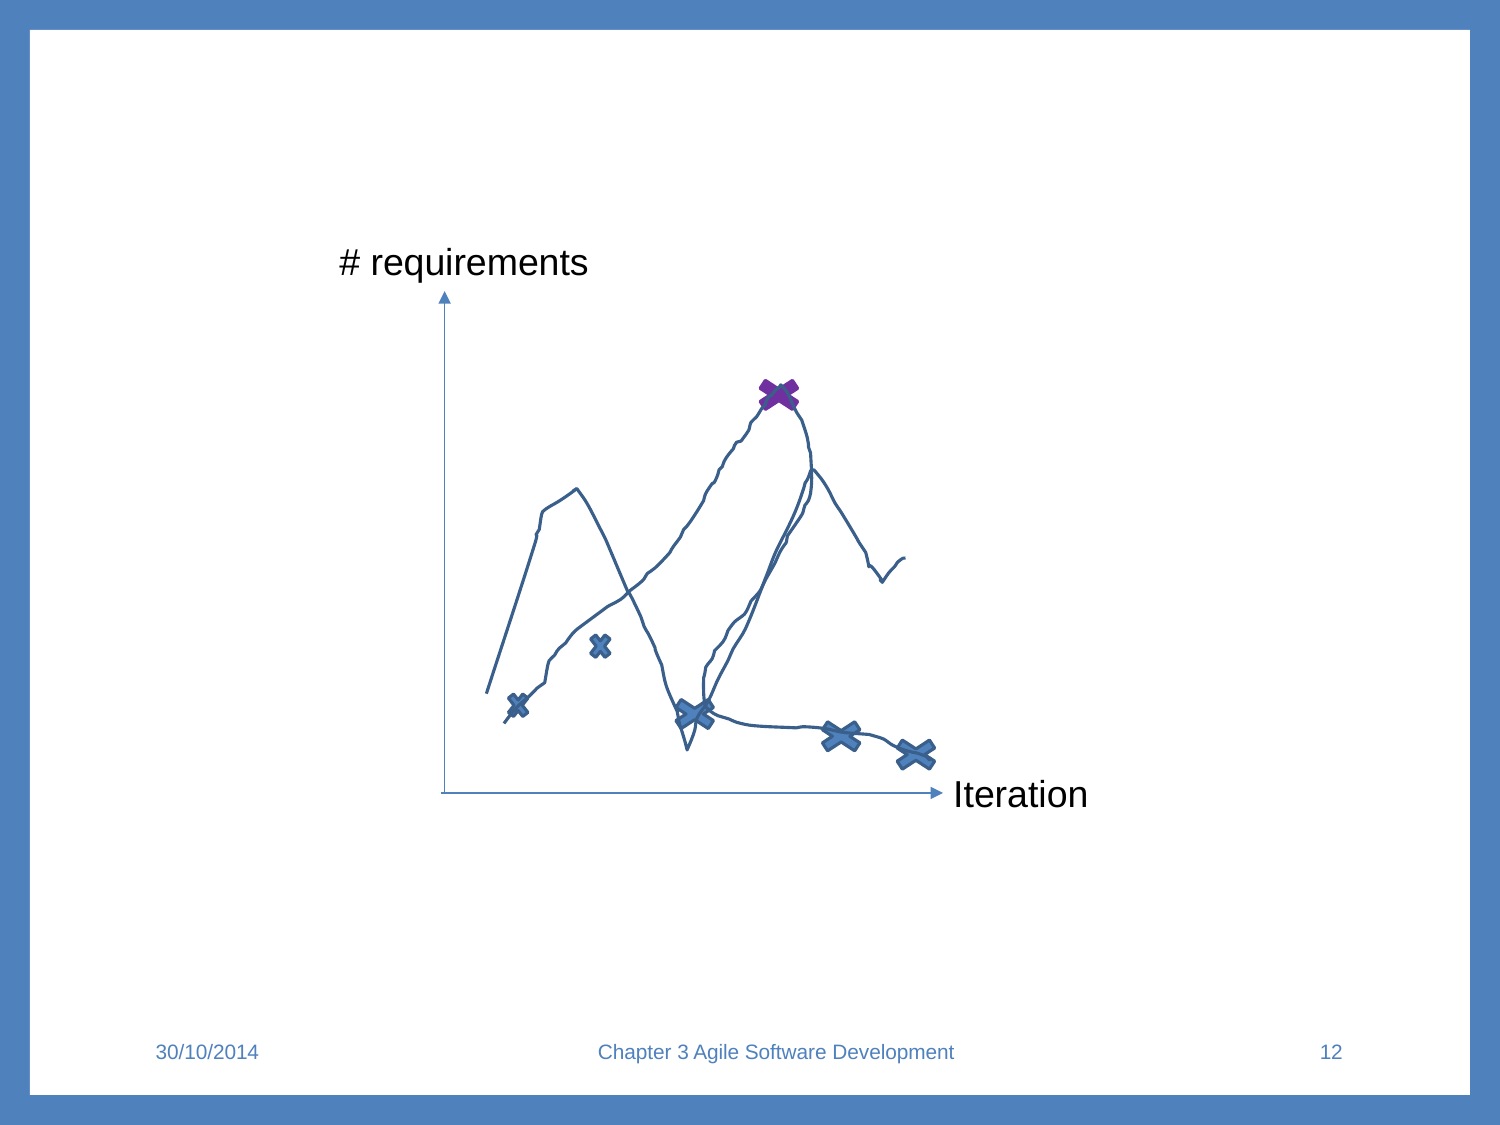

# requirements

Iteration
30/10/2014
Chapter 3 Agile Software Development
12